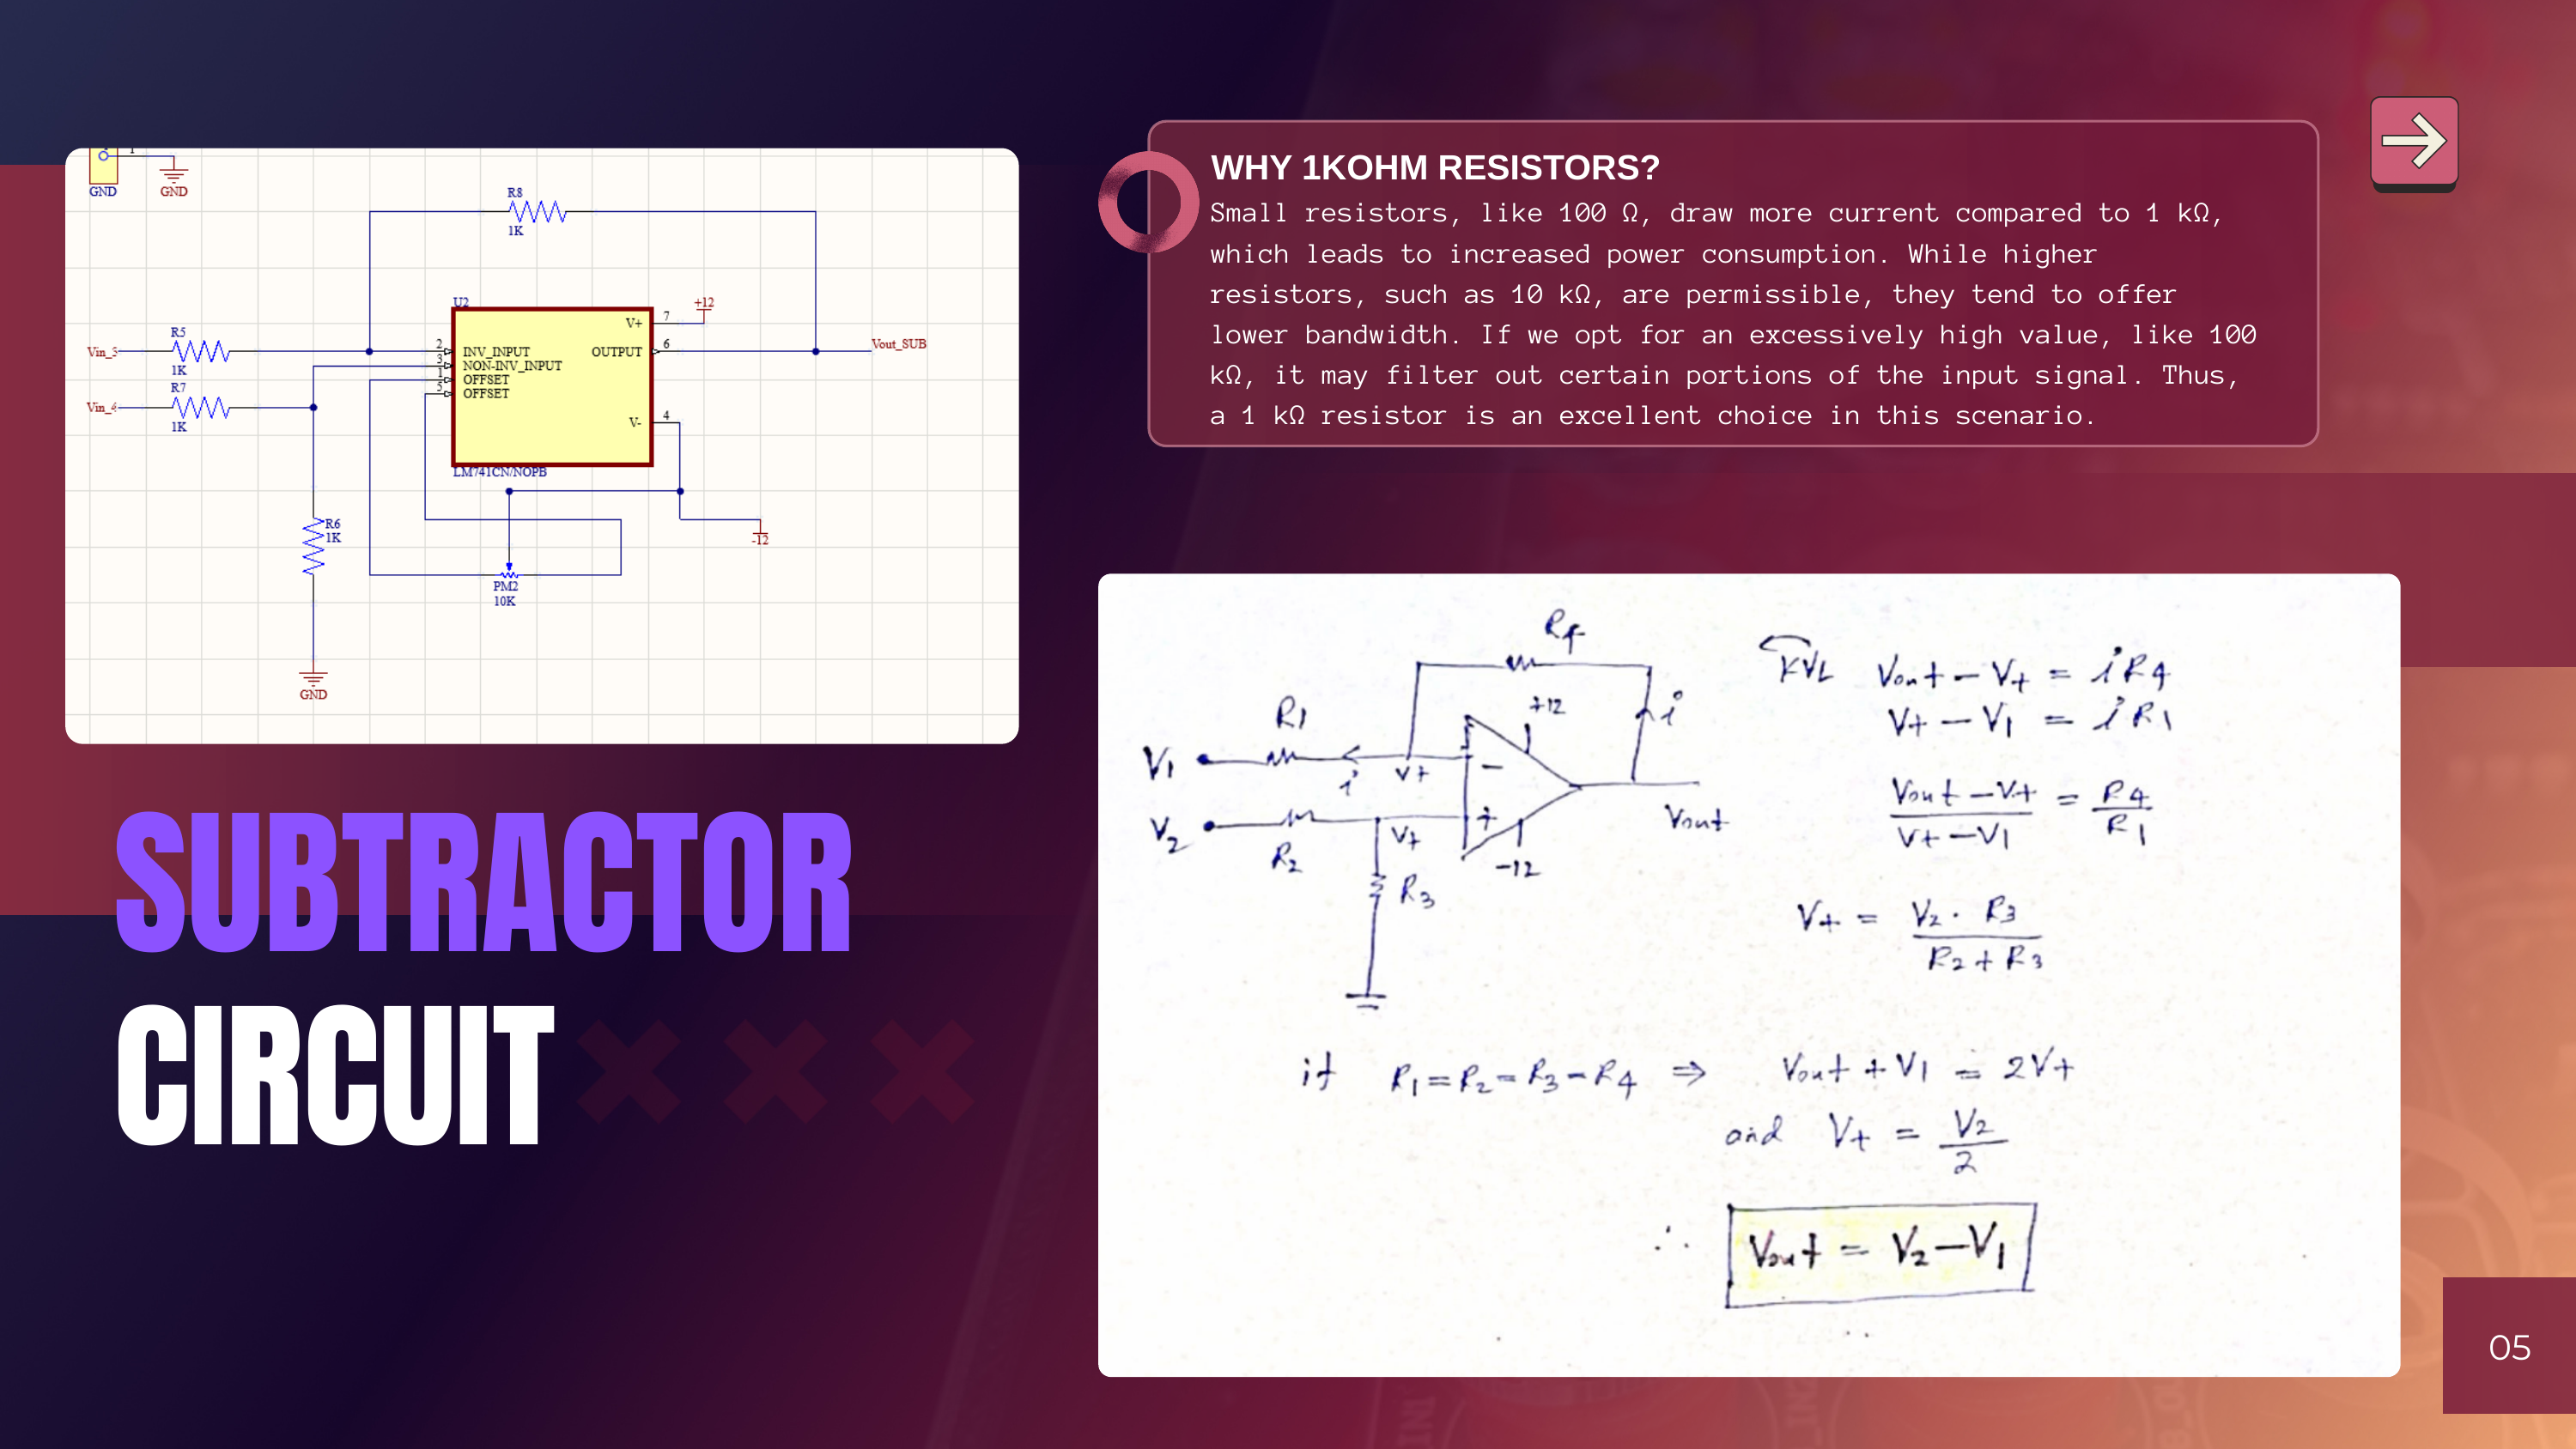

WHY 1KOHM RESISTORS?

Small resistors, like 100 Ω, draw more current compared to 1 kΩ, which leads to increased power consumption. While higher resistors, such as 10 kΩ, are permissible, they tend to offer lower bandwidth. If we opt for an excessively high value, like 100 kΩ, it may filter out certain portions of the input signal. Thus, a 1 kΩ resistor is an excellent choice in this scenario.

SUBTRACTOR
CIRCUIT

05